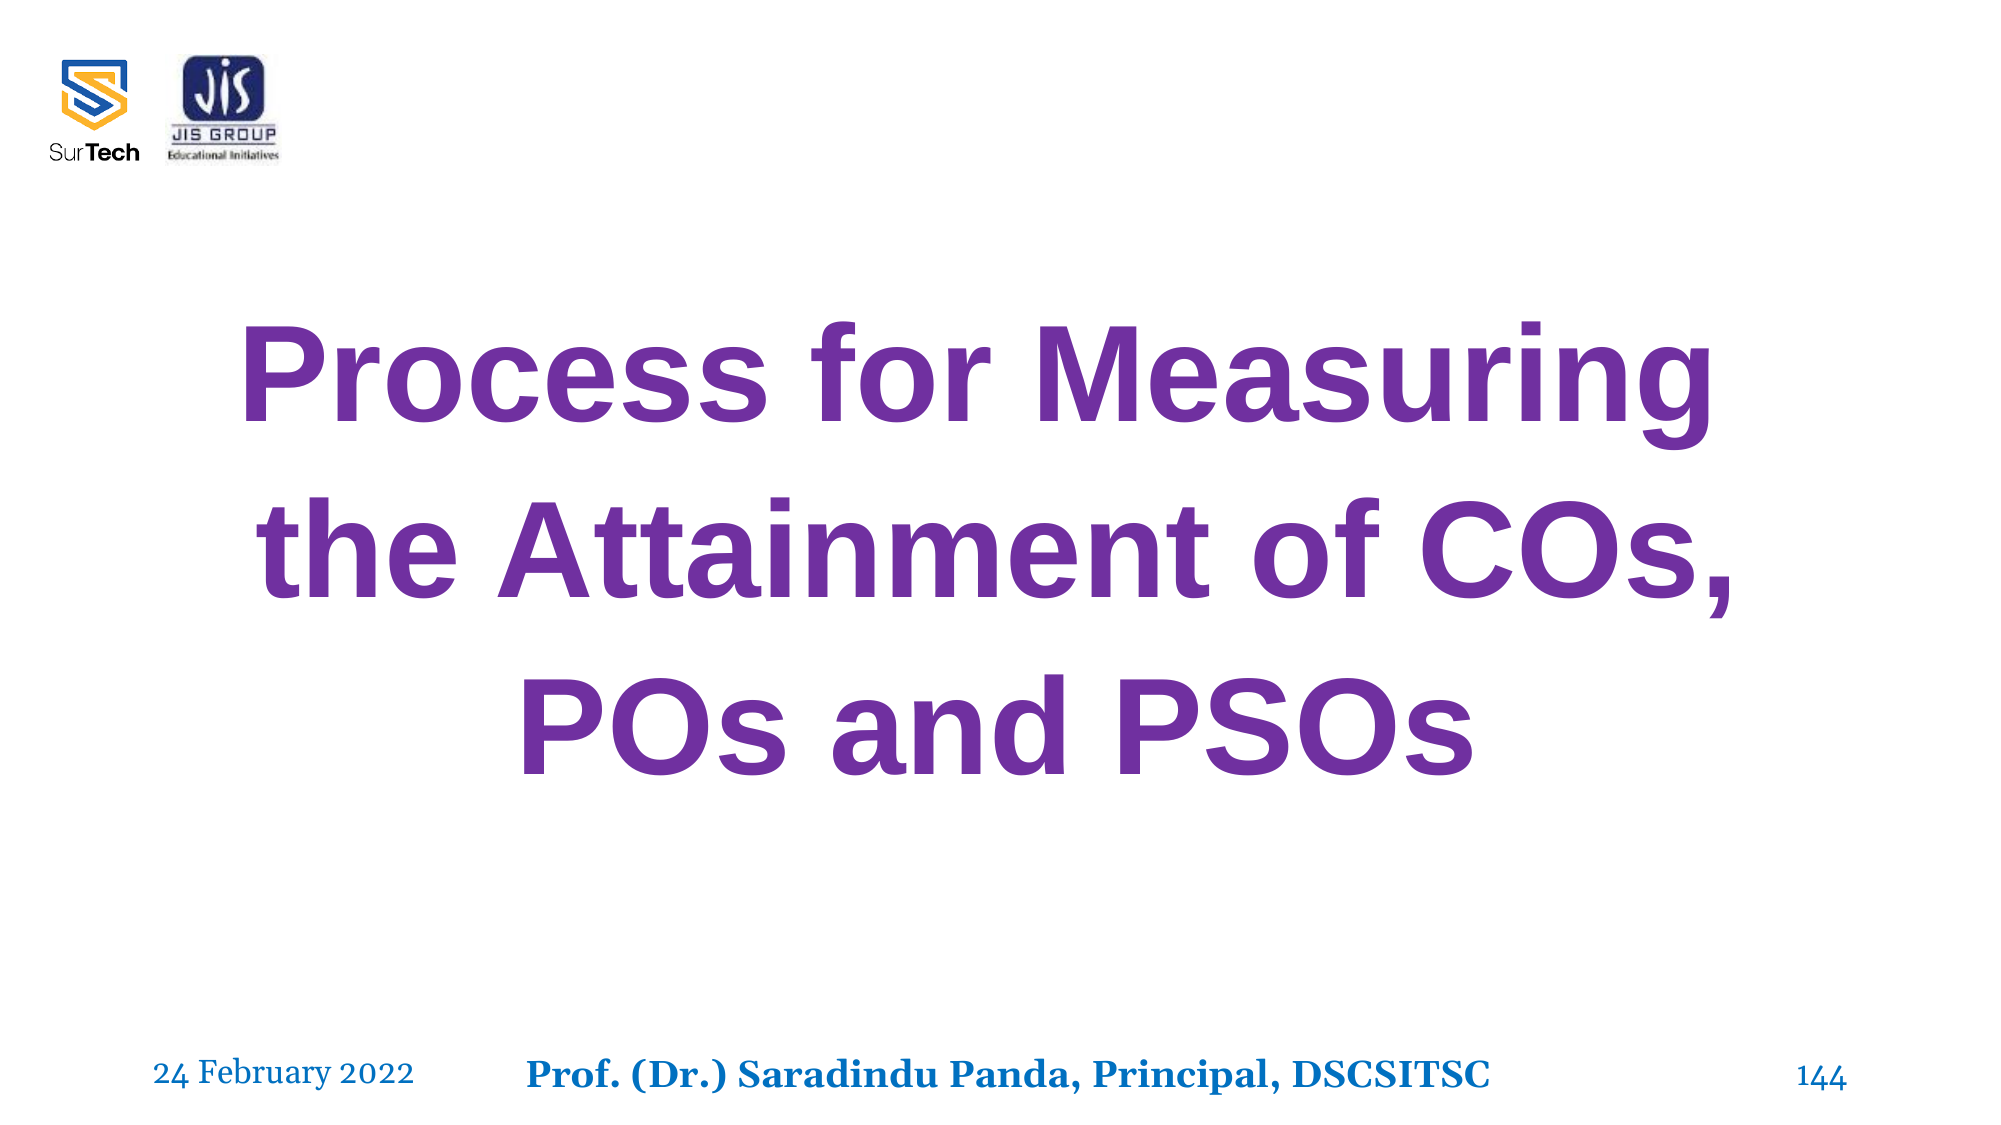

Process for Measuring  the Attainment of COs, POs and PSOs
24 February 2022
Prof. (Dr.) Saradindu Panda, Principal, DSCSITSC
144